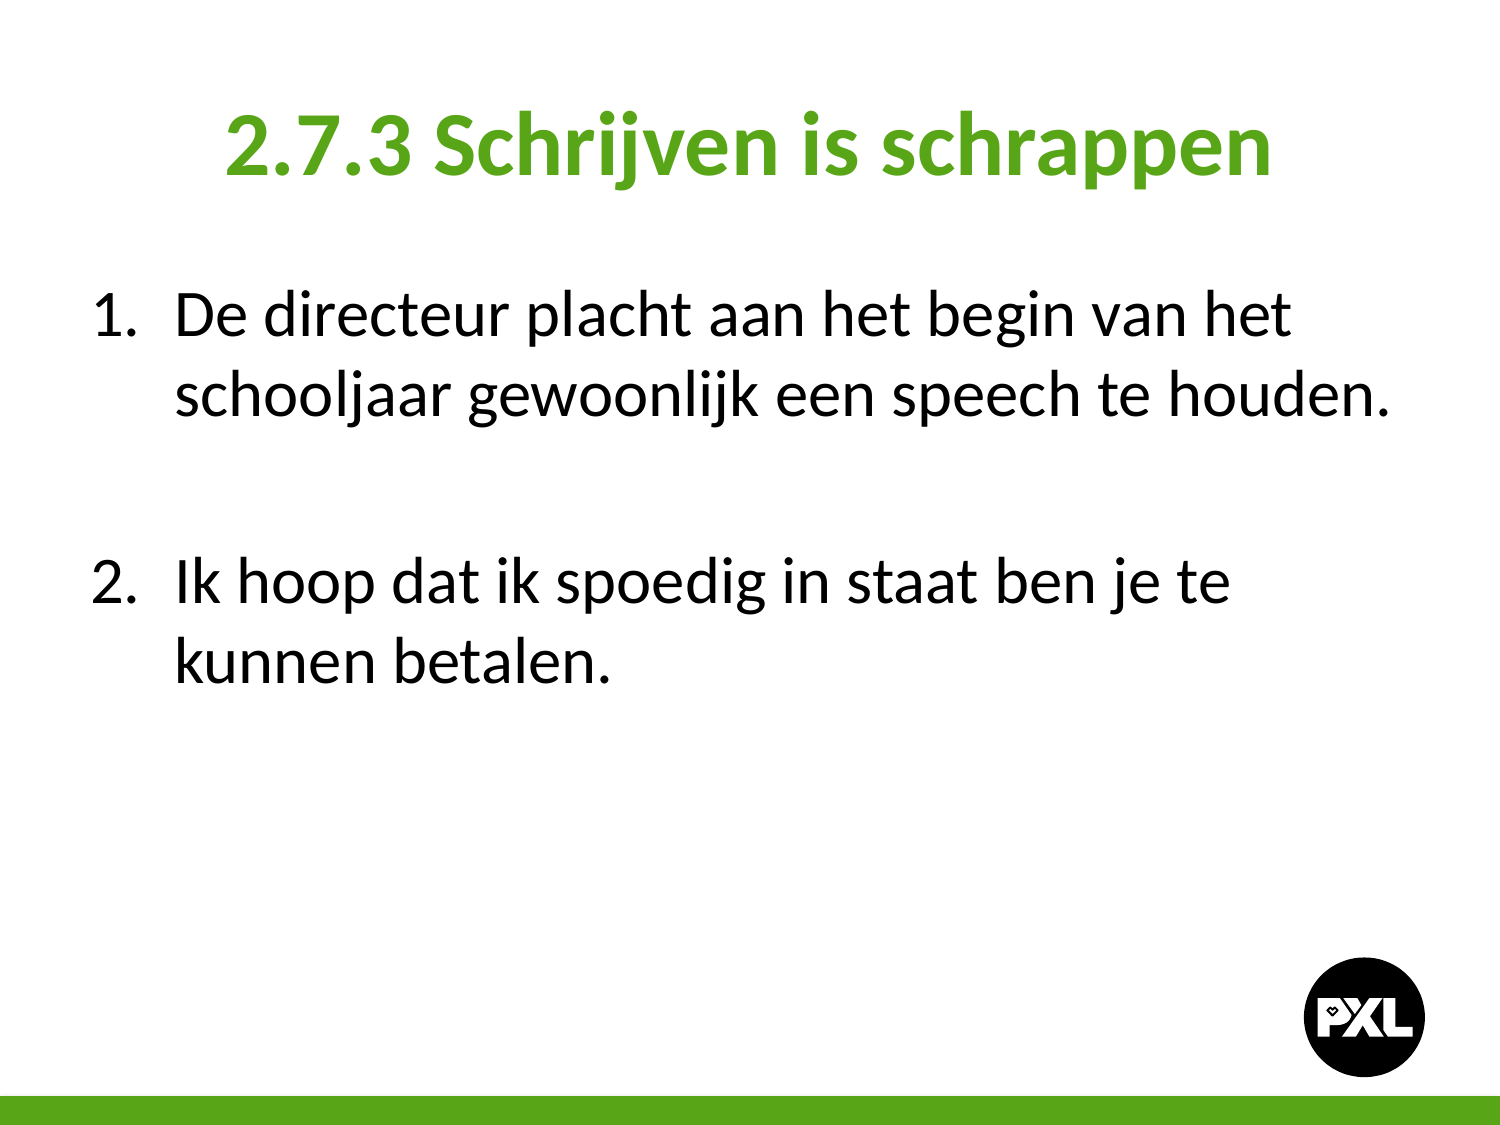

# 2.7.3 Schrijven is schrappen
De directeur placht aan het begin van het schooljaar gewoonlijk een speech te houden.

Ik hoop dat ik spoedig in staat ben je te kunnen betalen.